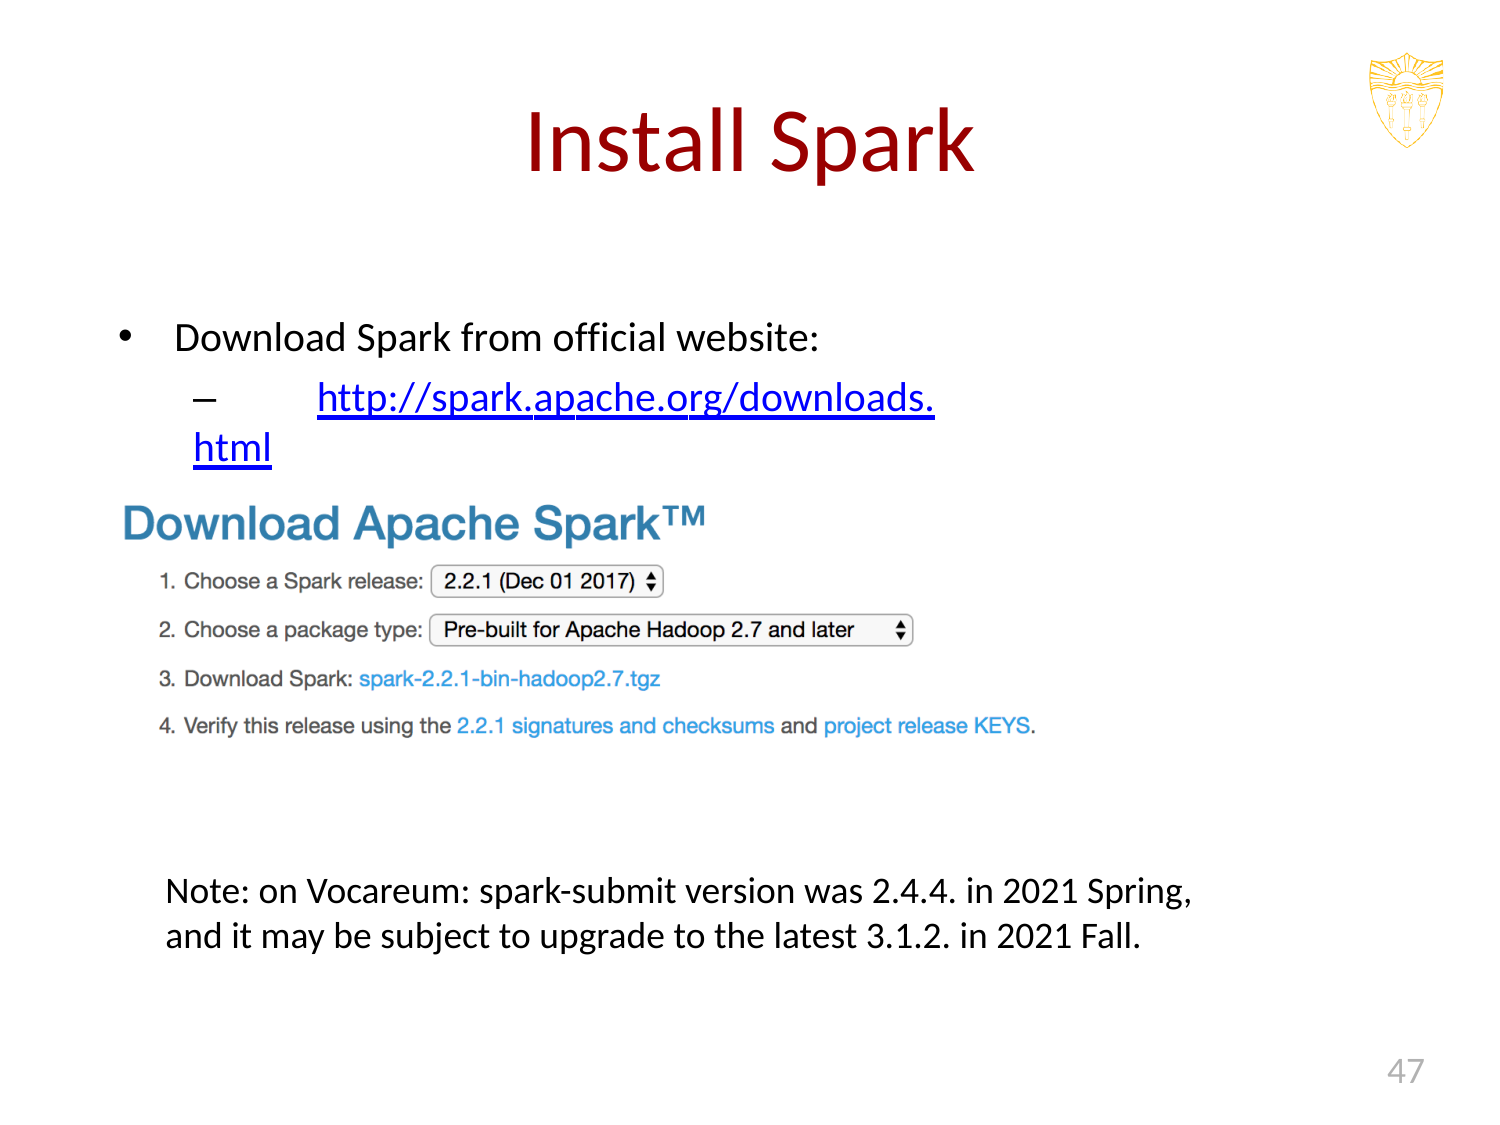

# Install Spark
Download Spark from official website:
–	http://spark.apache.org/downloads.html

Note: on Vocareum: spark-submit version was 2.4.4. in 2021 Spring,
and it may be subject to upgrade to the latest 3.1.2. in 2021 Fall.
47